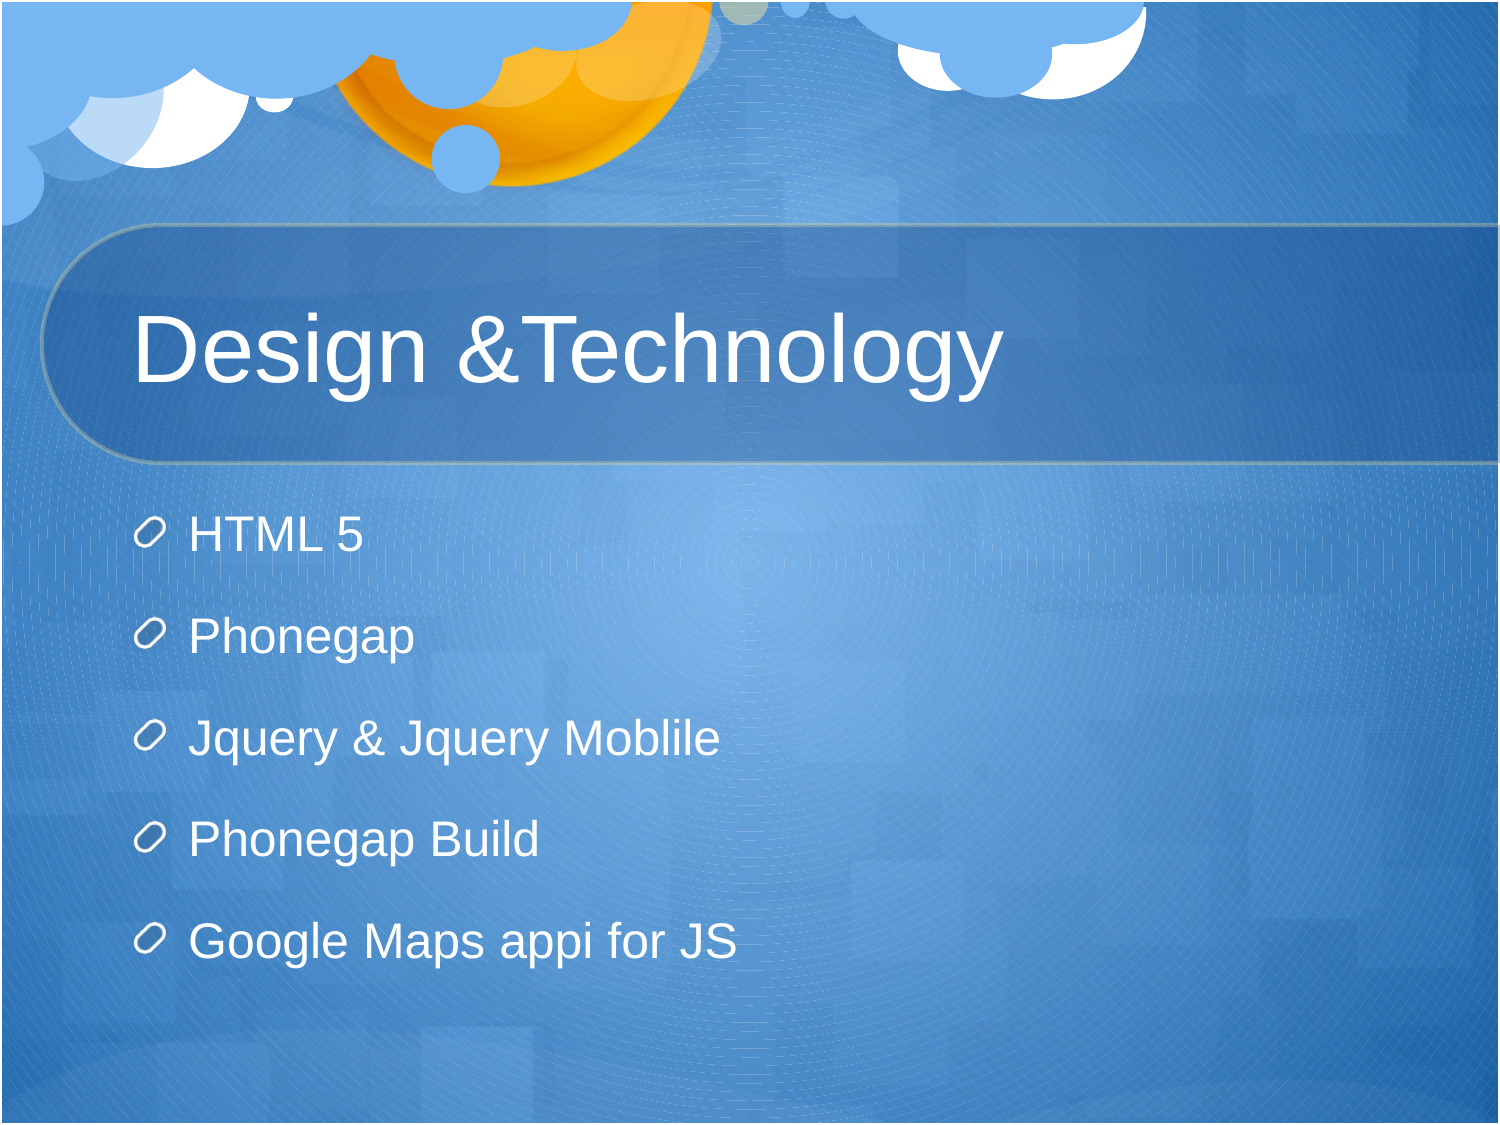

# Design &Technology
HTML 5
Phonegap
Jquery & Jquery Moblile
Phonegap Build
Google Maps appi for JS